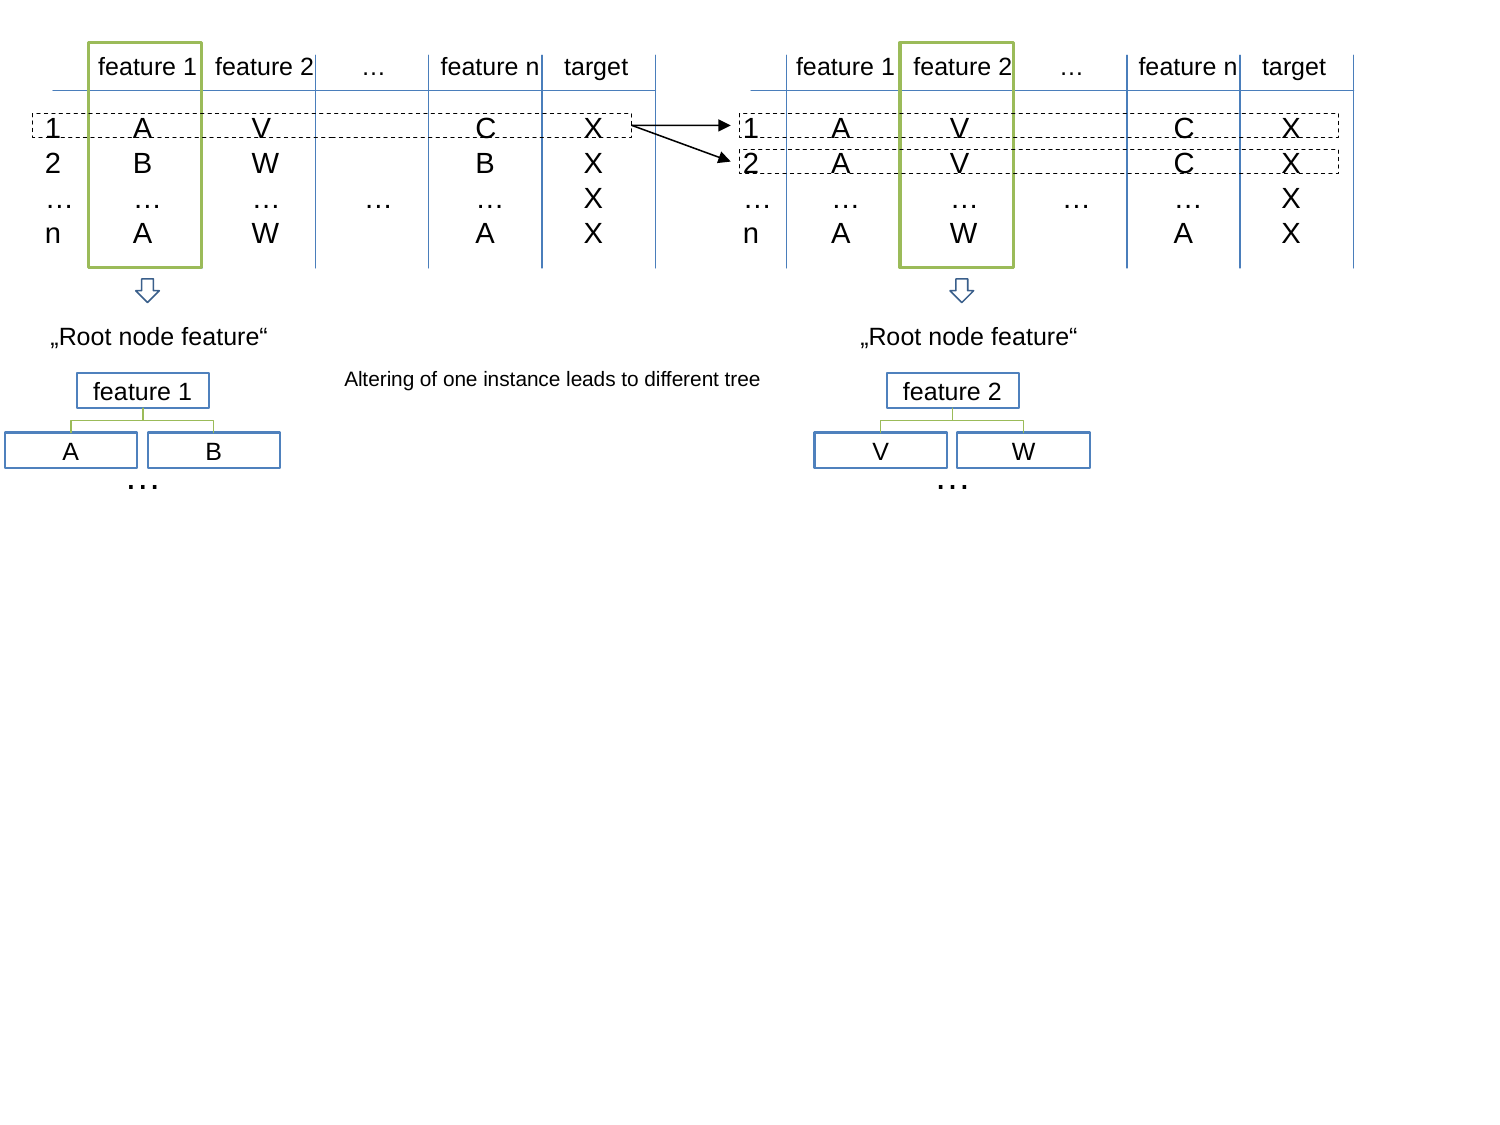

feature 1

feature 2
…
feature n
target
1
2
…
n
A
B
…
A
V
W
…
W

…

C
B
…
A
X
X
X
X

„Root node feature“
feature 1
A
B
…
feature 1
feature 2
…
feature n
target
1
2
…
n
A
A
…
A
V
V
…
W

…

C
C
…
A
X
X
X
X

„Root node feature“
Altering of one instance leads to different tree
feature 2
V
W
…